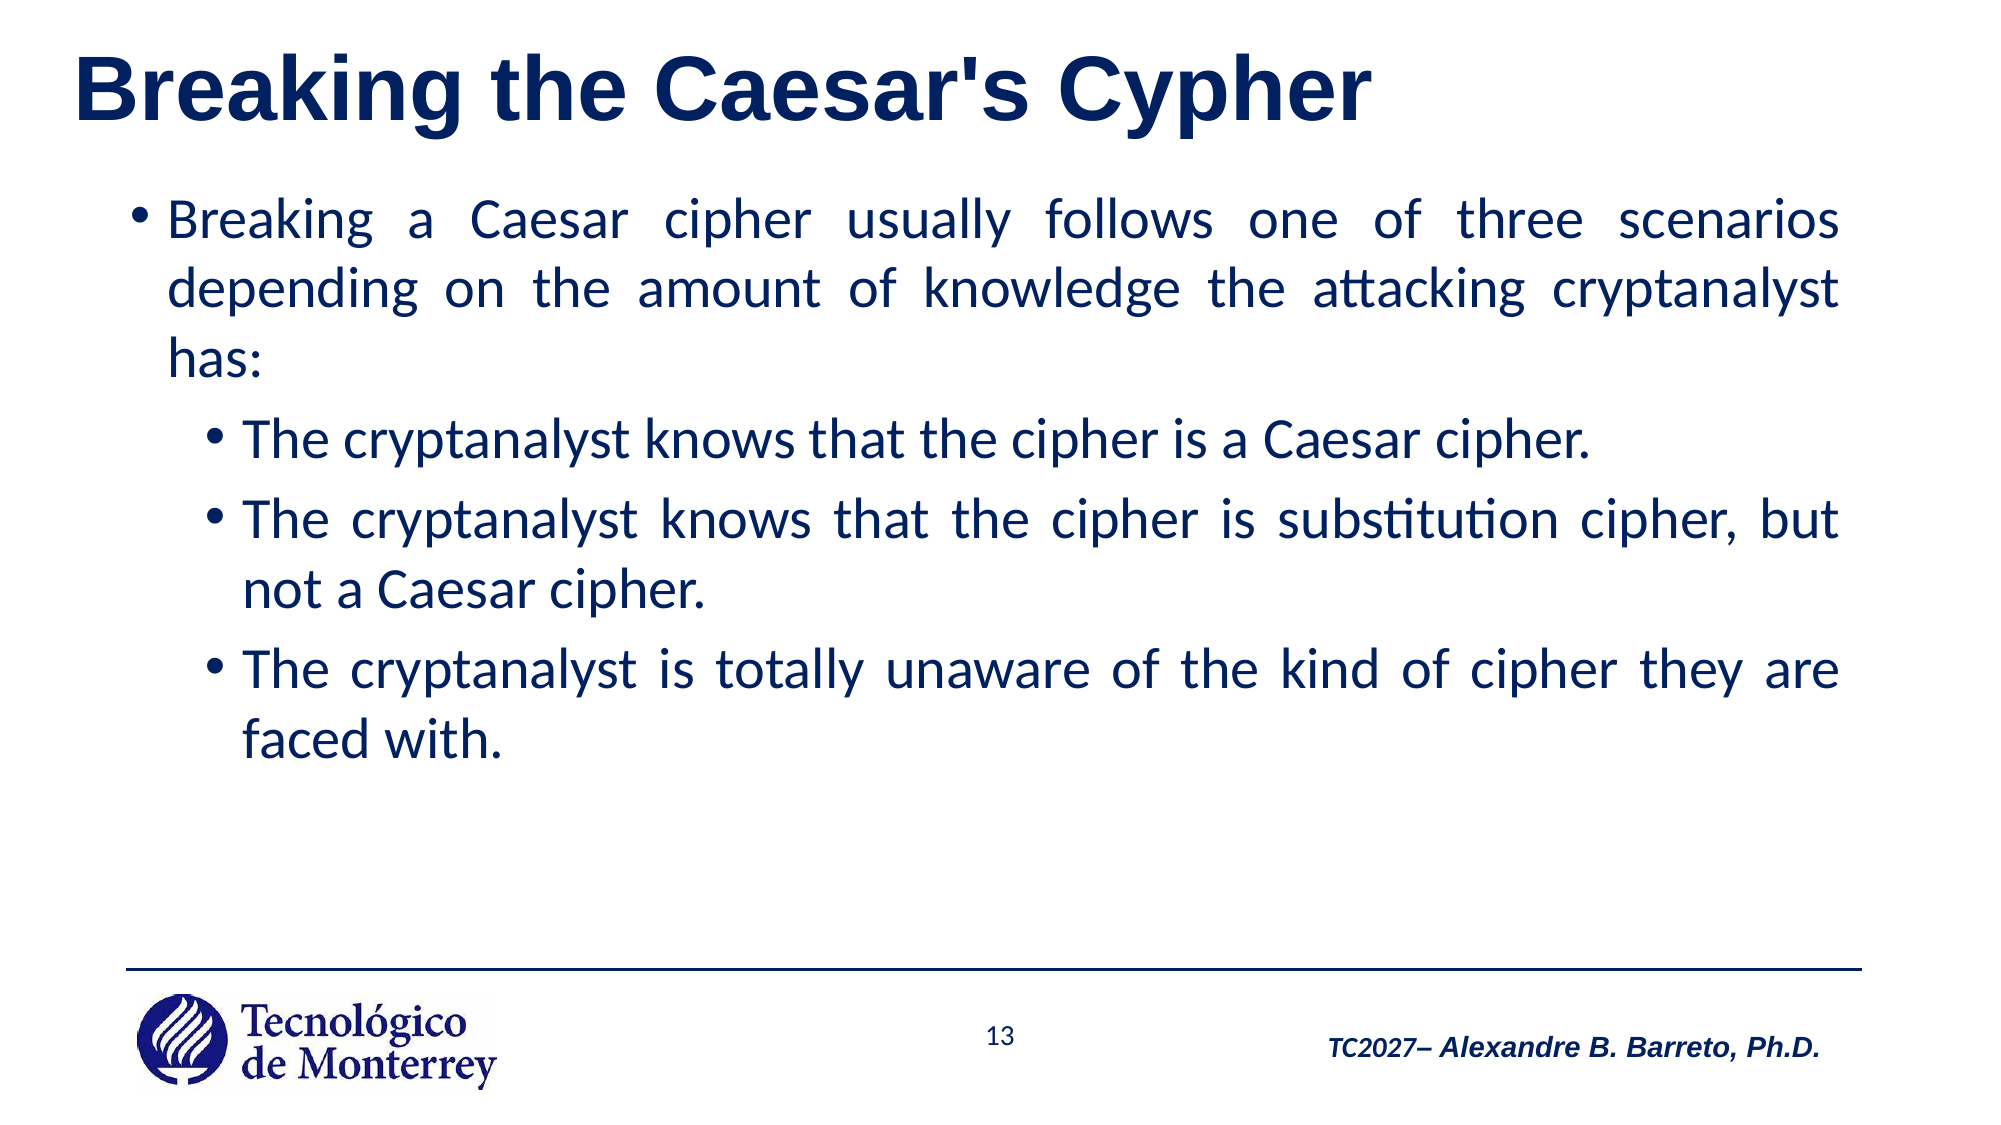

# Breaking the Caesar's Cypher
Breaking a Caesar cipher usually follows one of three scenarios depending on the amount of knowledge the attacking cryptanalyst has:
The cryptanalyst knows that the cipher is a Caesar cipher.
The cryptanalyst knows that the cipher is substitution cipher, but not a Caesar cipher.
The cryptanalyst is totally unaware of the kind of cipher they are faced with.